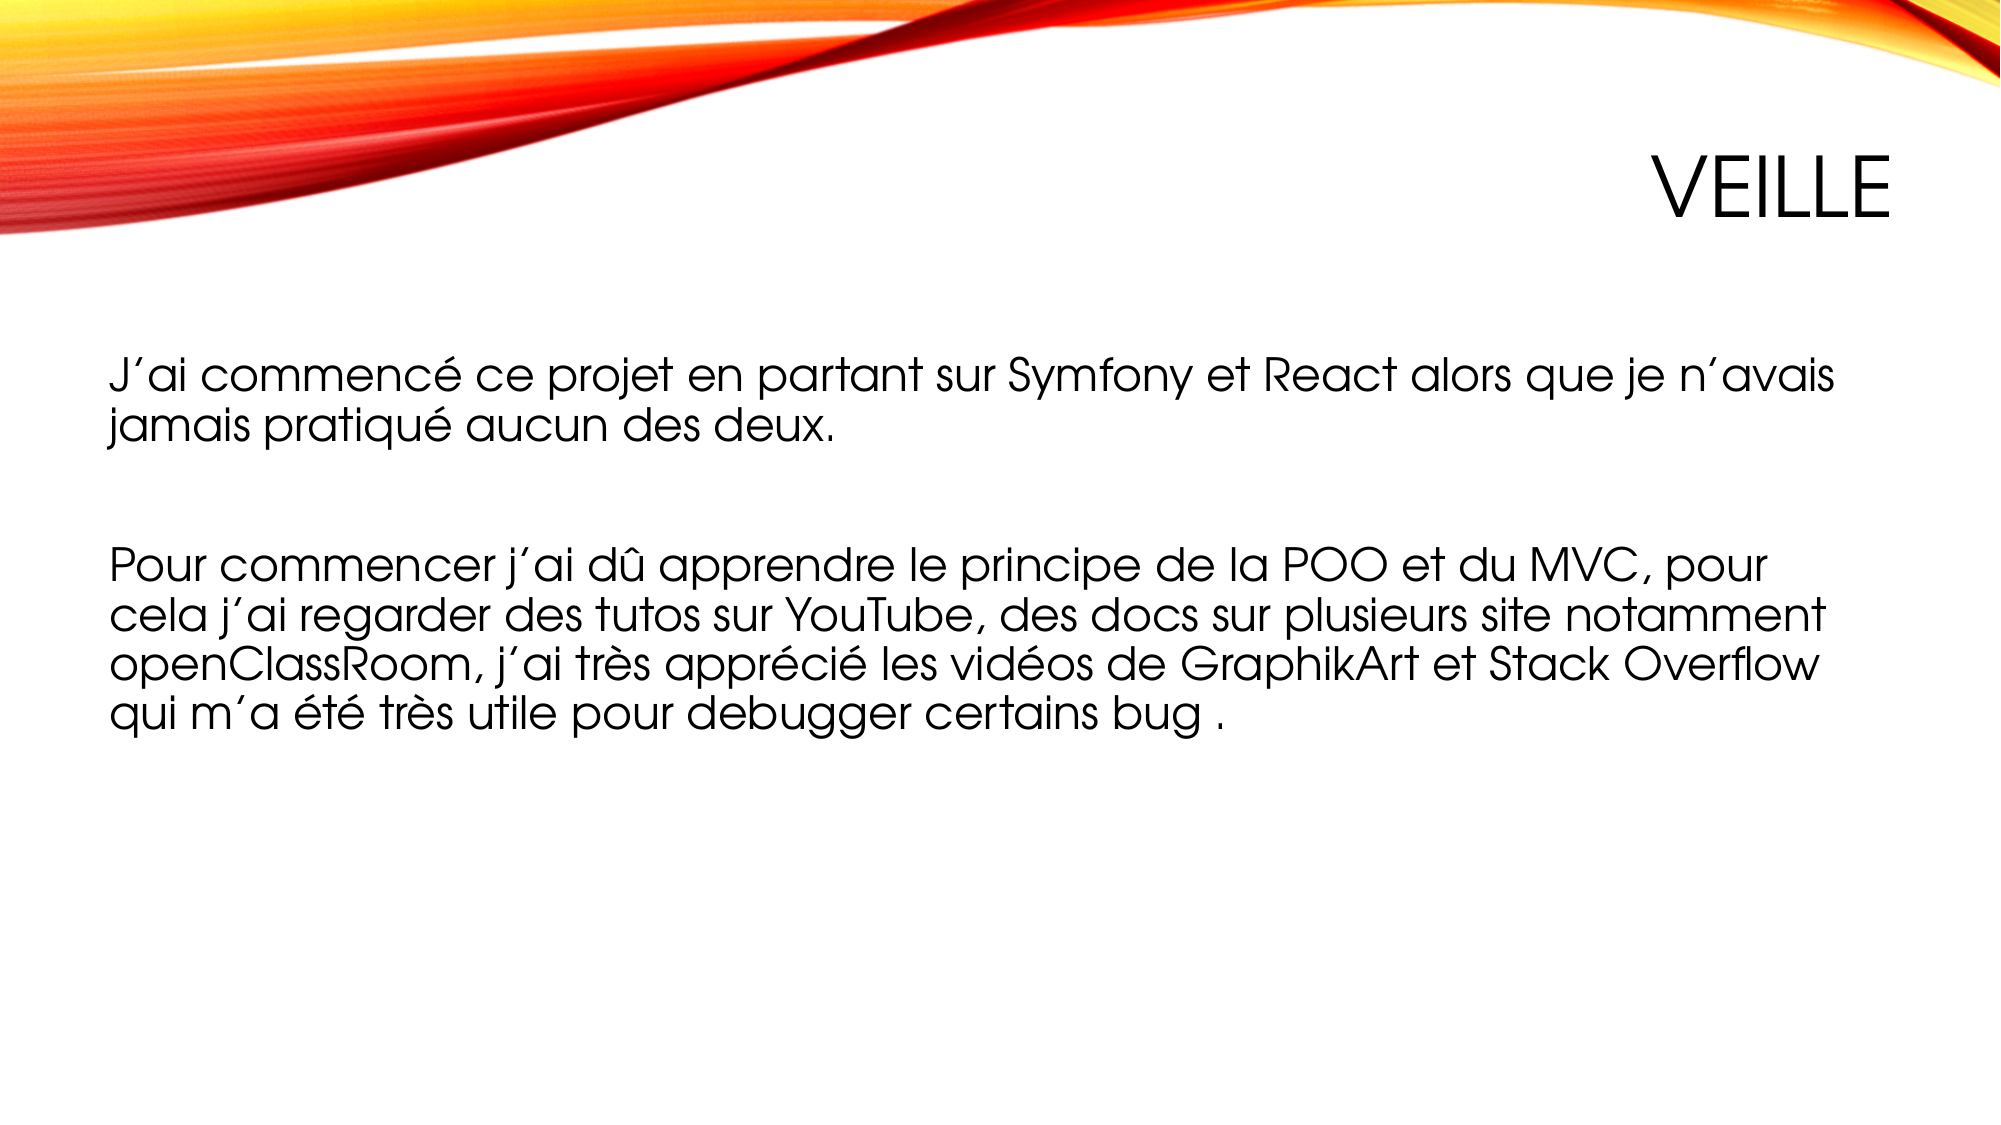

# Veille
J’ai commencé ce projet en partant sur Symfony et React alors que je n’avais jamais pratiqué aucun des deux.

Pour commencer j’ai dû apprendre le principe de la POO et du MVC, pour cela j’ai regarder des tutos sur YouTube, des docs sur plusieurs site notamment openClassRoom, j’ai très apprécié les vidéos de GraphikArt et Stack Overflow qui m’a été très utile pour debugger certains bug .